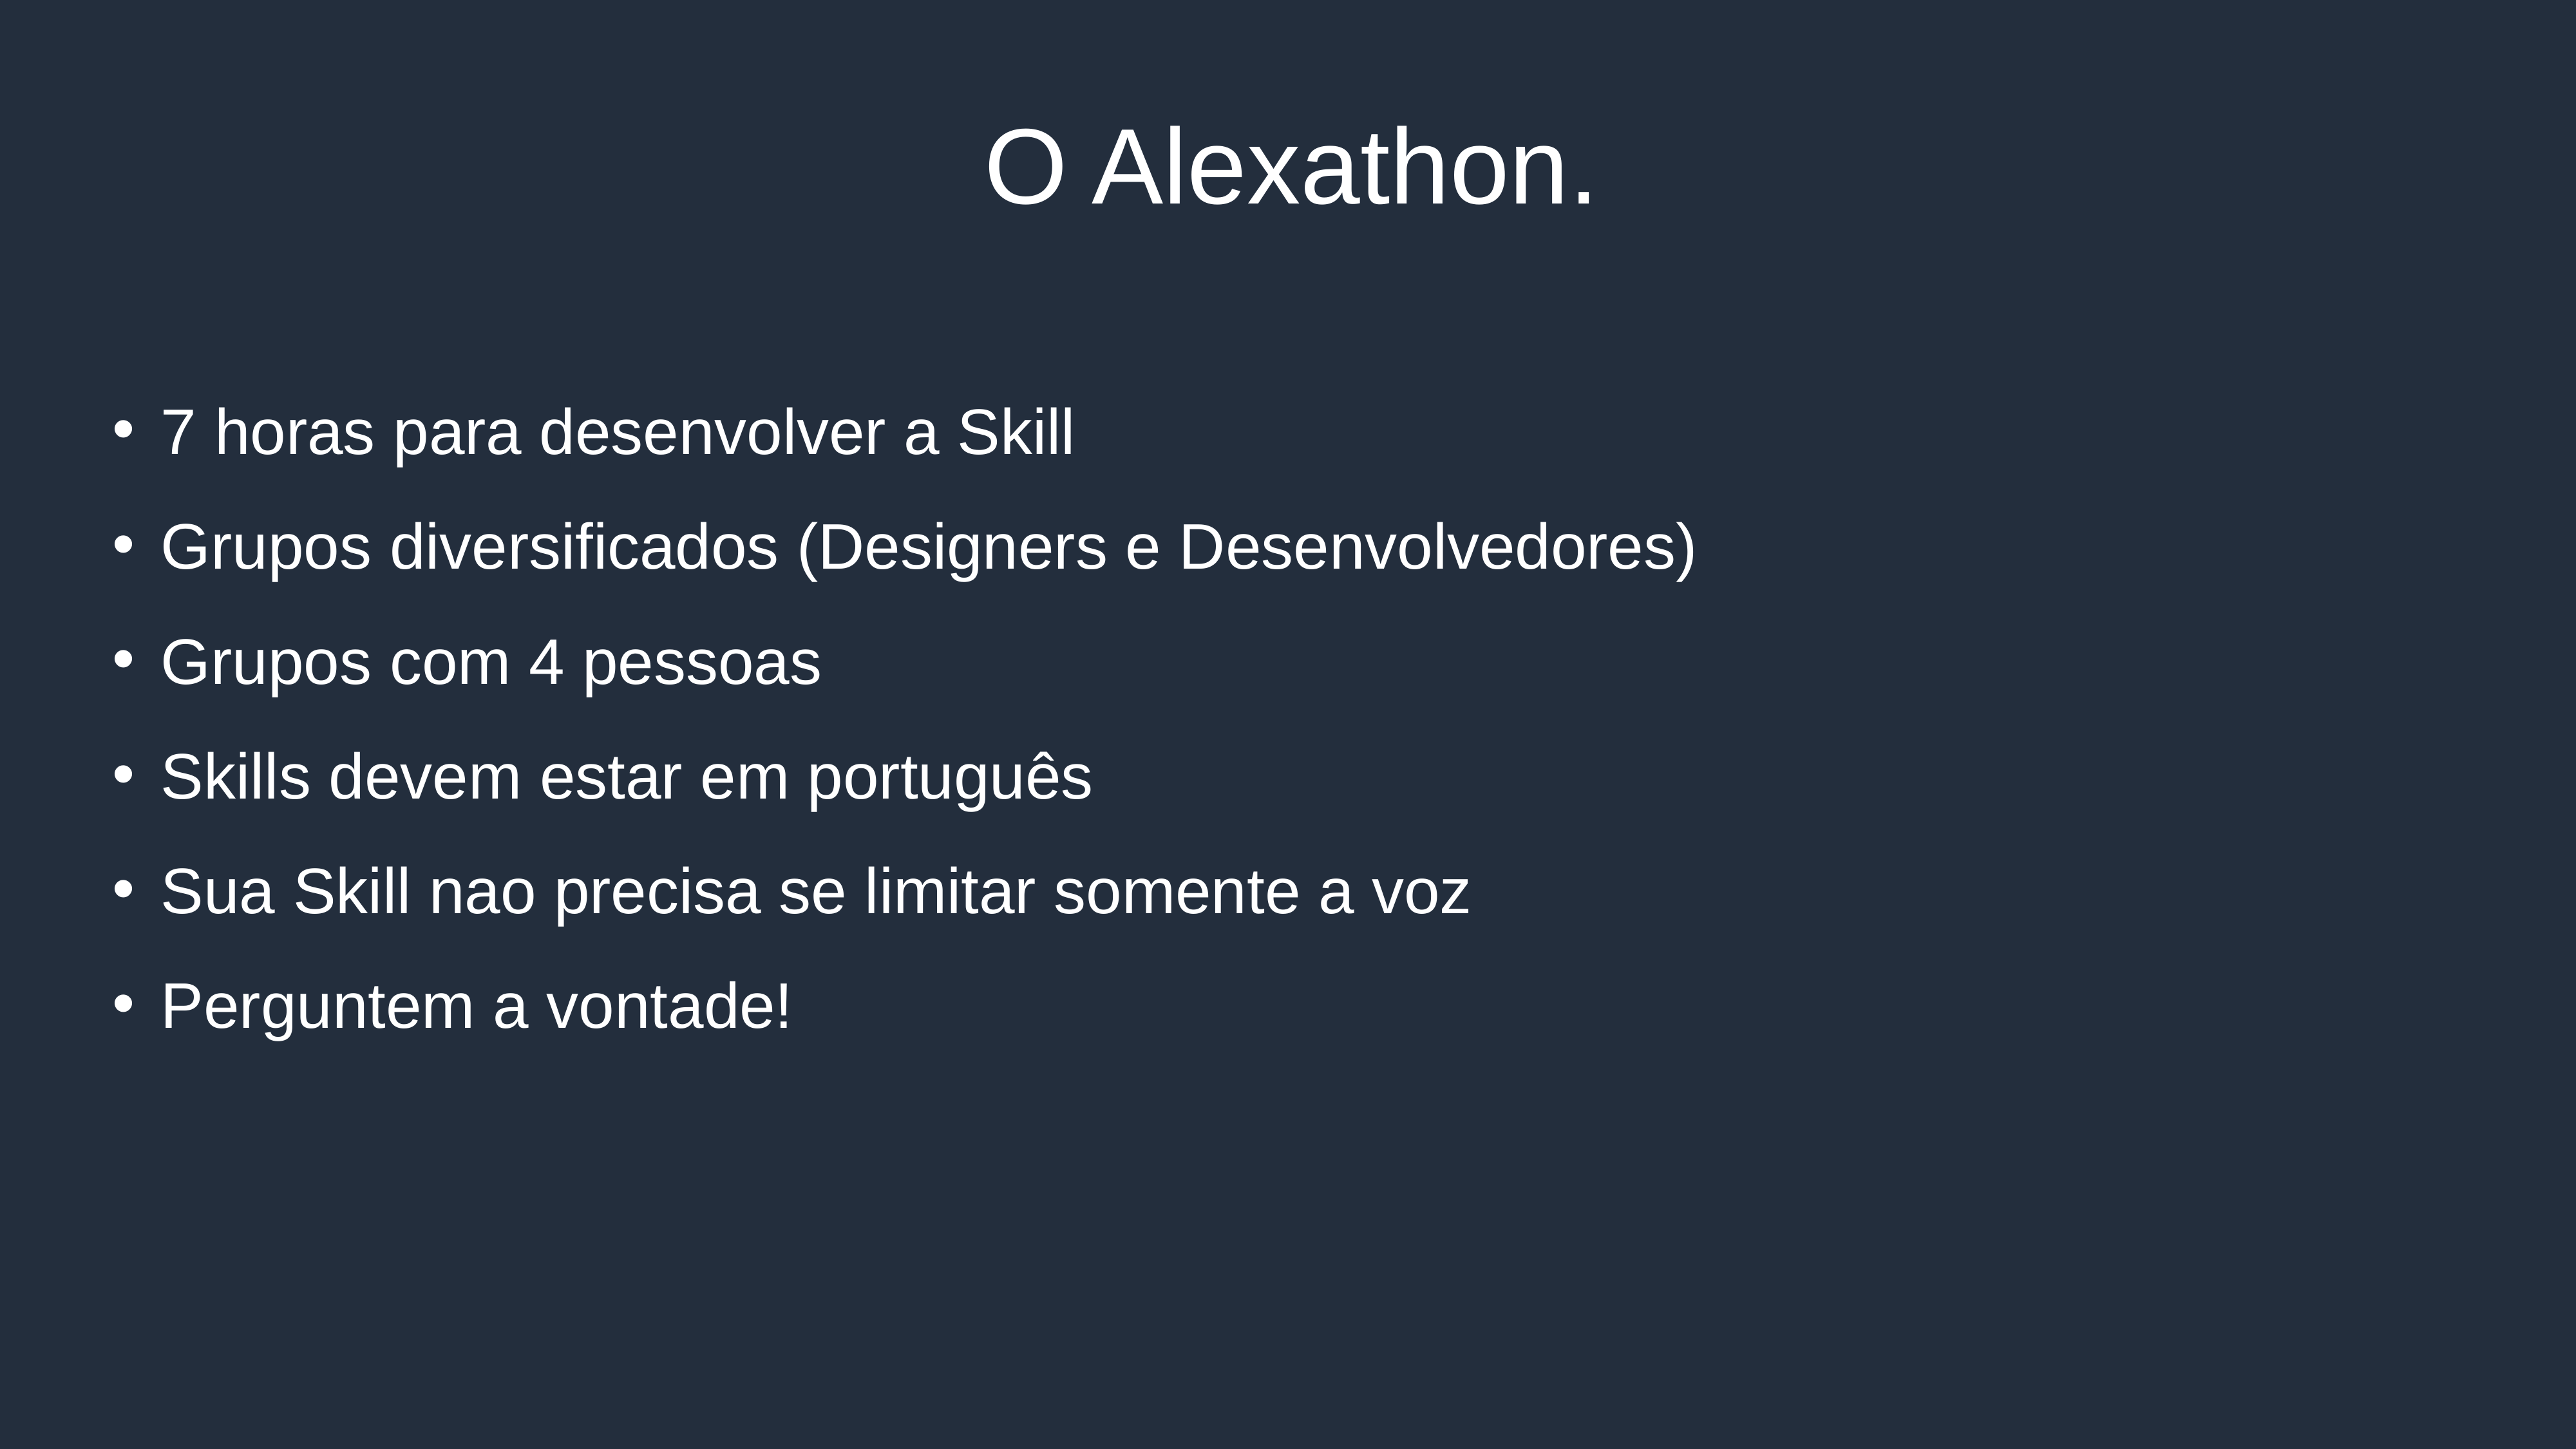

# O Alexathon.
7 horas para desenvolver a Skill
Grupos diversificados (Designers e Desenvolvedores)
Grupos com 4 pessoas
Skills devem estar em português
Sua Skill nao precisa se limitar somente a voz
Perguntem a vontade!